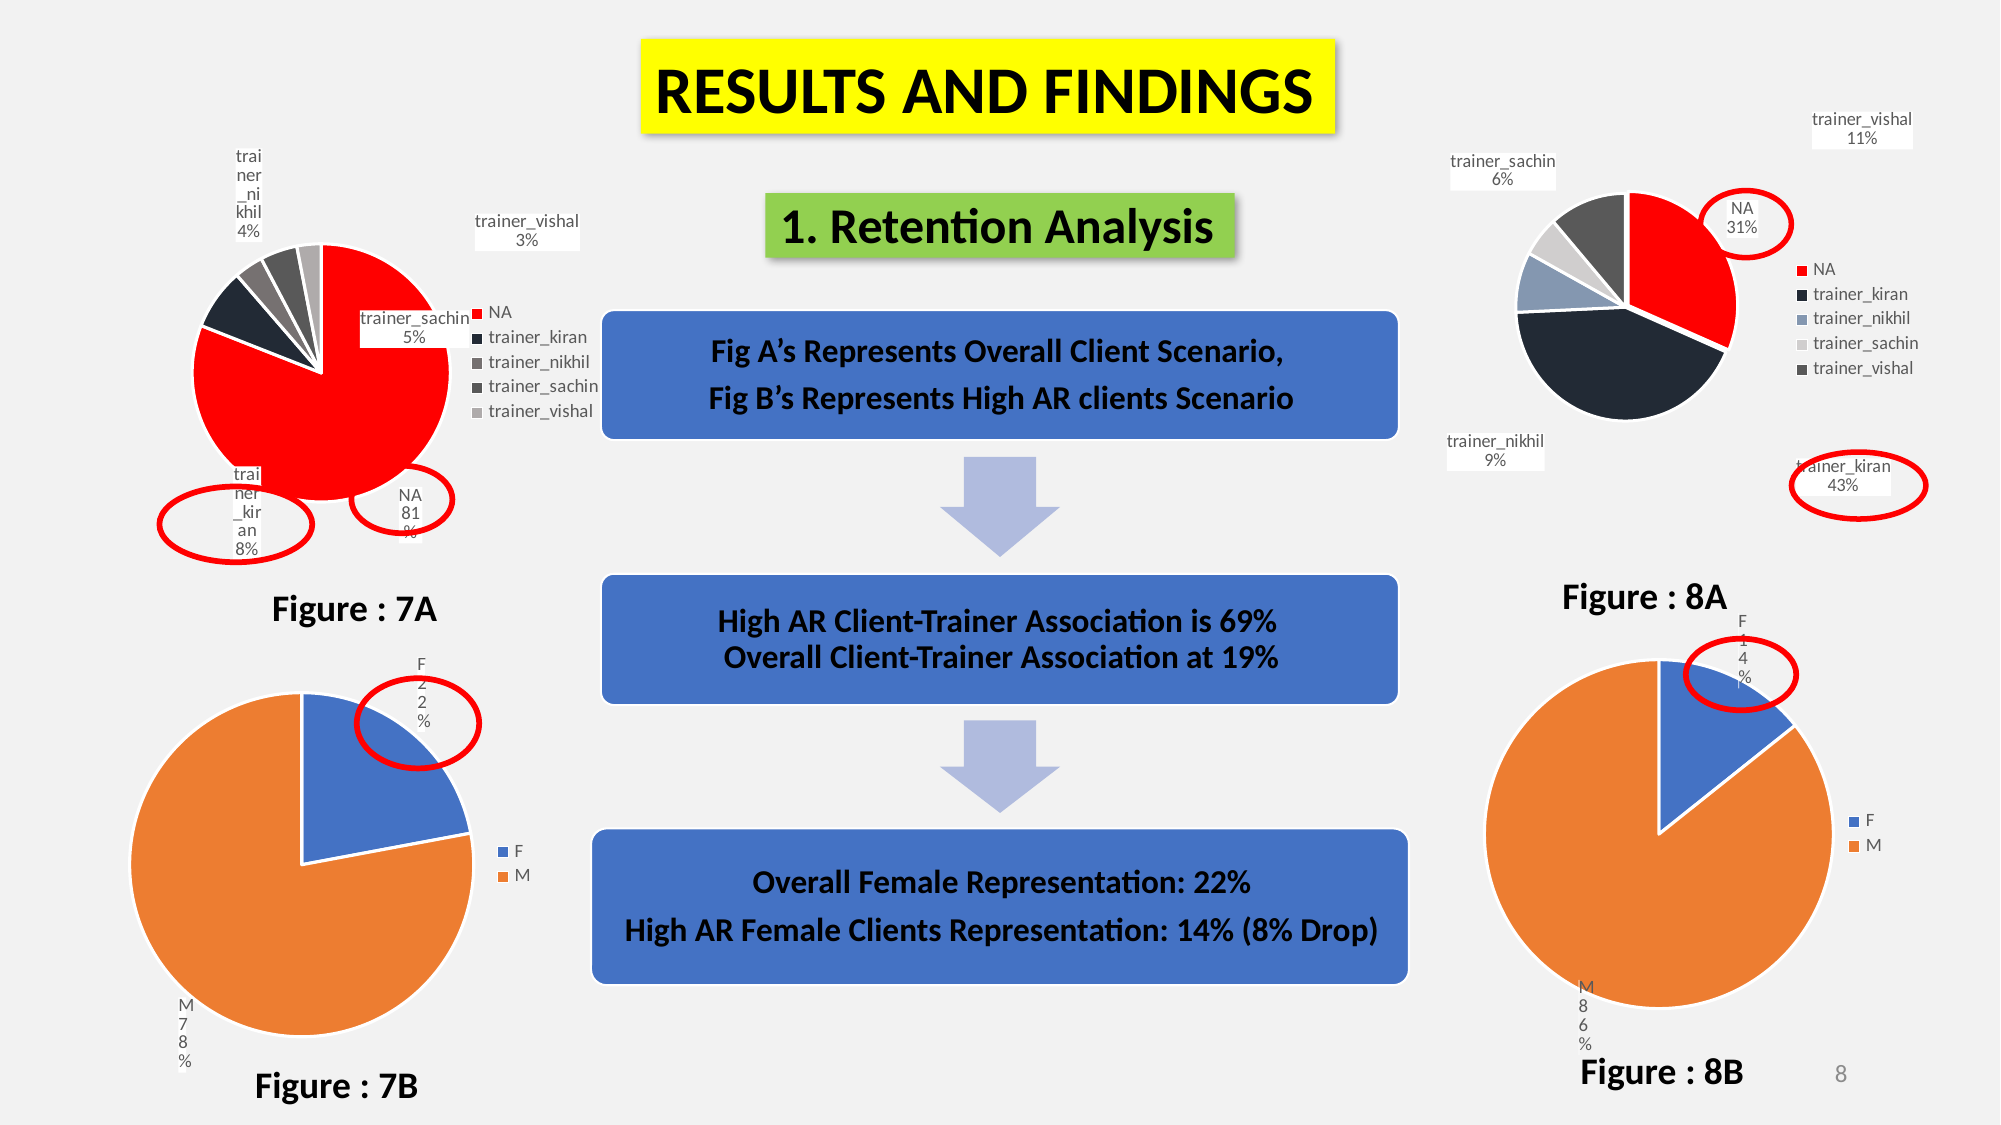

RESULTS AND FINDINGS

### Chart

| Category | Total |
|---|---|
| NA | 11.0 |
| trainer_kiran | 15.0 |
| trainer_nikhil | 3.0 |
| trainer_sachin | 2.0 |
| trainer_vishal | 4.0 |

### Chart

| Category | Total |
|---|---|
| NA | 400.0 |
| trainer_kiran | 38.0 |
| trainer_nikhil | 18.0 |
| trainer_sachin | 23.0 |
| trainer_vishal | 15.0 |
1. Retention Analysis
Fig A’s Represents Overall Client Scenario,
Fig B’s Represents High AR clients Scenario

High AR Client-Trainer Association is 69%
Overall Client-Trainer Association at 19%

Overall Female Representation: 22%
High AR Female Clients Representation: 14% (8% Drop)

Figure : 8A
Figure : 7A

### Chart

| Category | Total |
|---|---|
| F | 5.0 |
| M | 30.0 |

### Chart

| Category | Total |
|---|---|
| F | 109.0 |
| M | 385.0 |
Figure : 8B
8
Figure : 7B